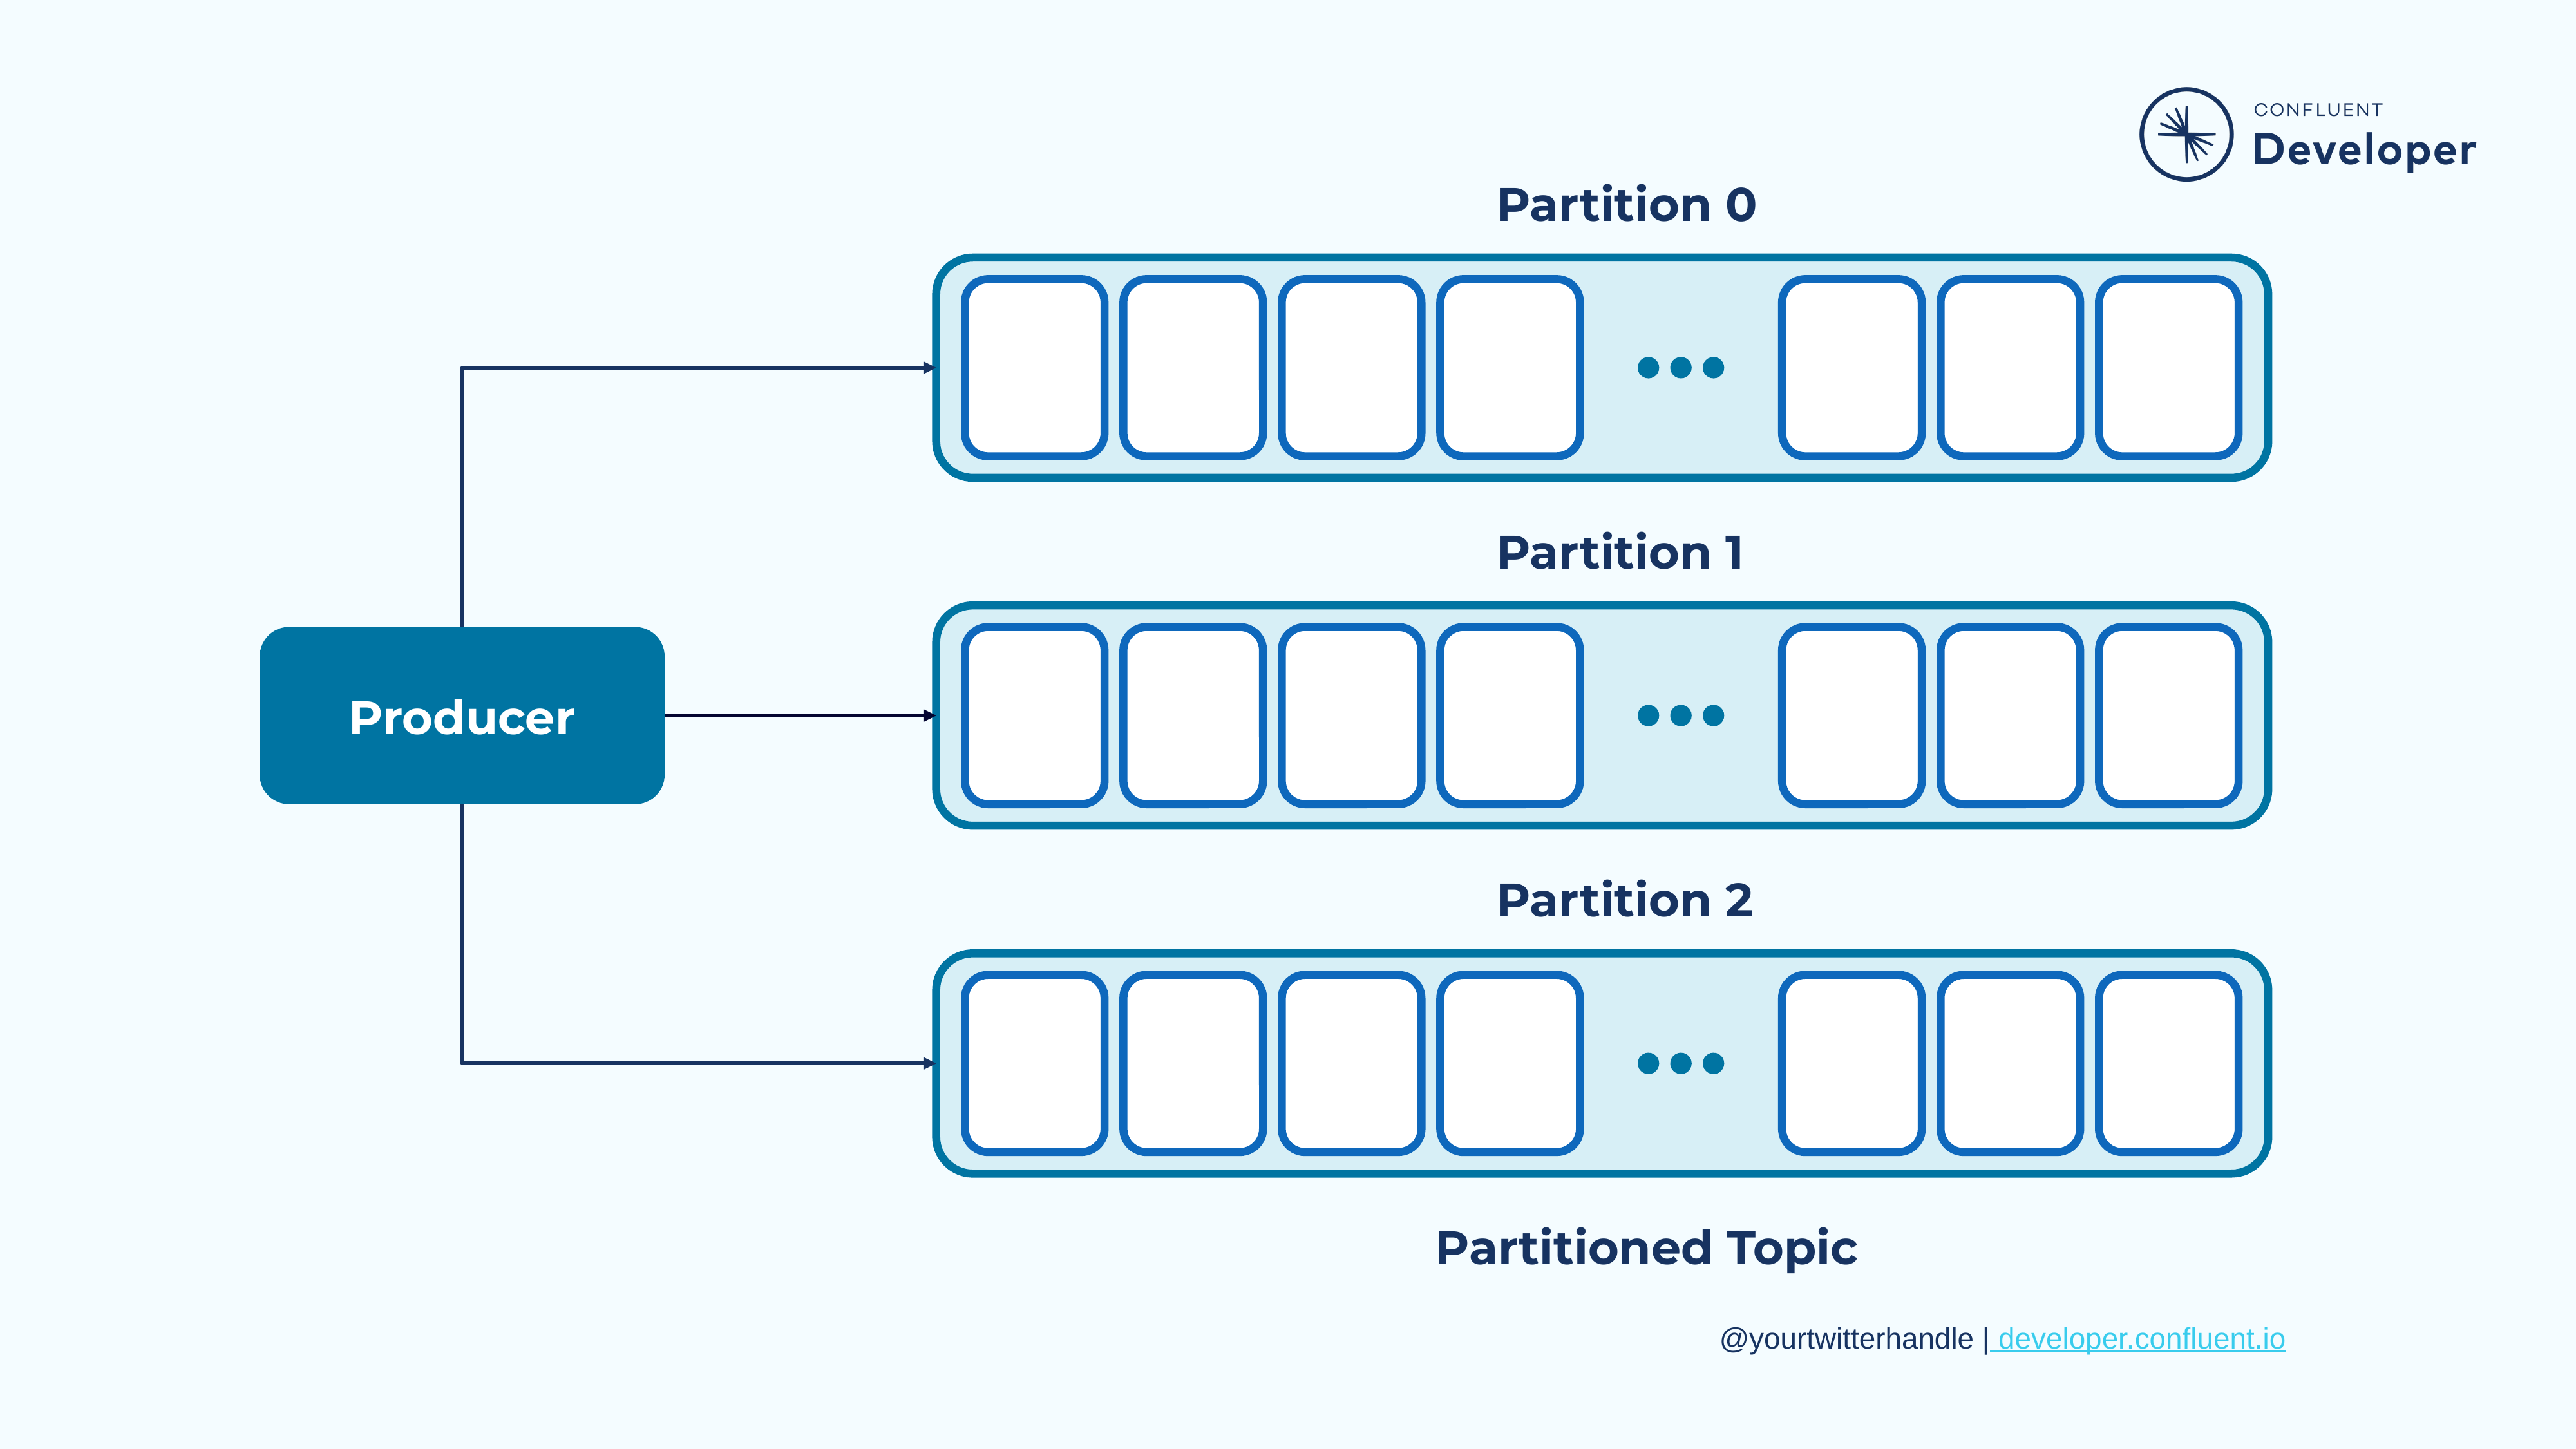

Partition 0

Partition 1

Producer

Partition 2

Partitioned Topic